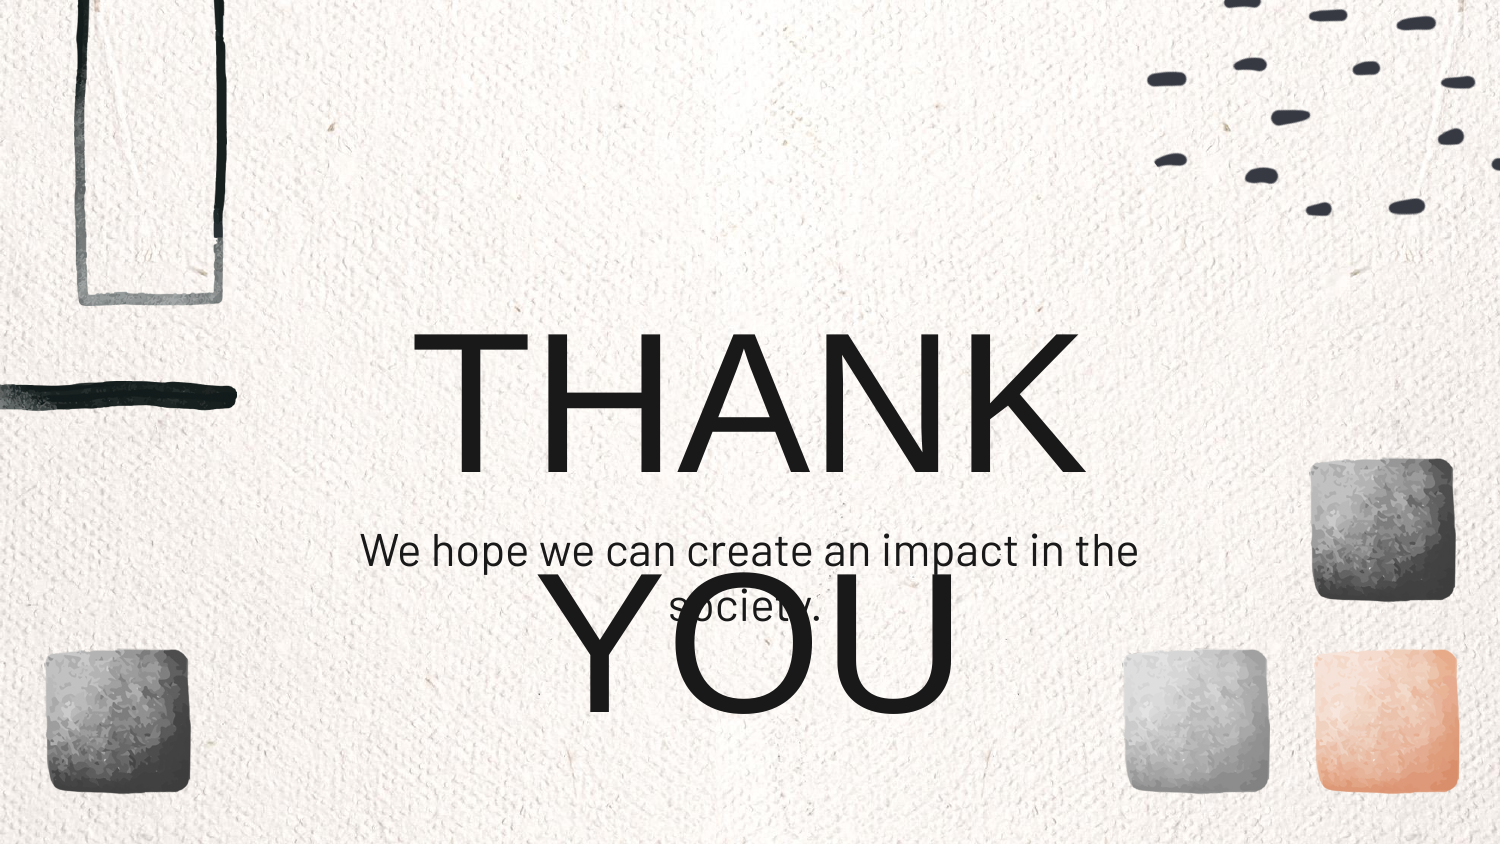

# THANK YOU
We hope we can create an impact in the society.